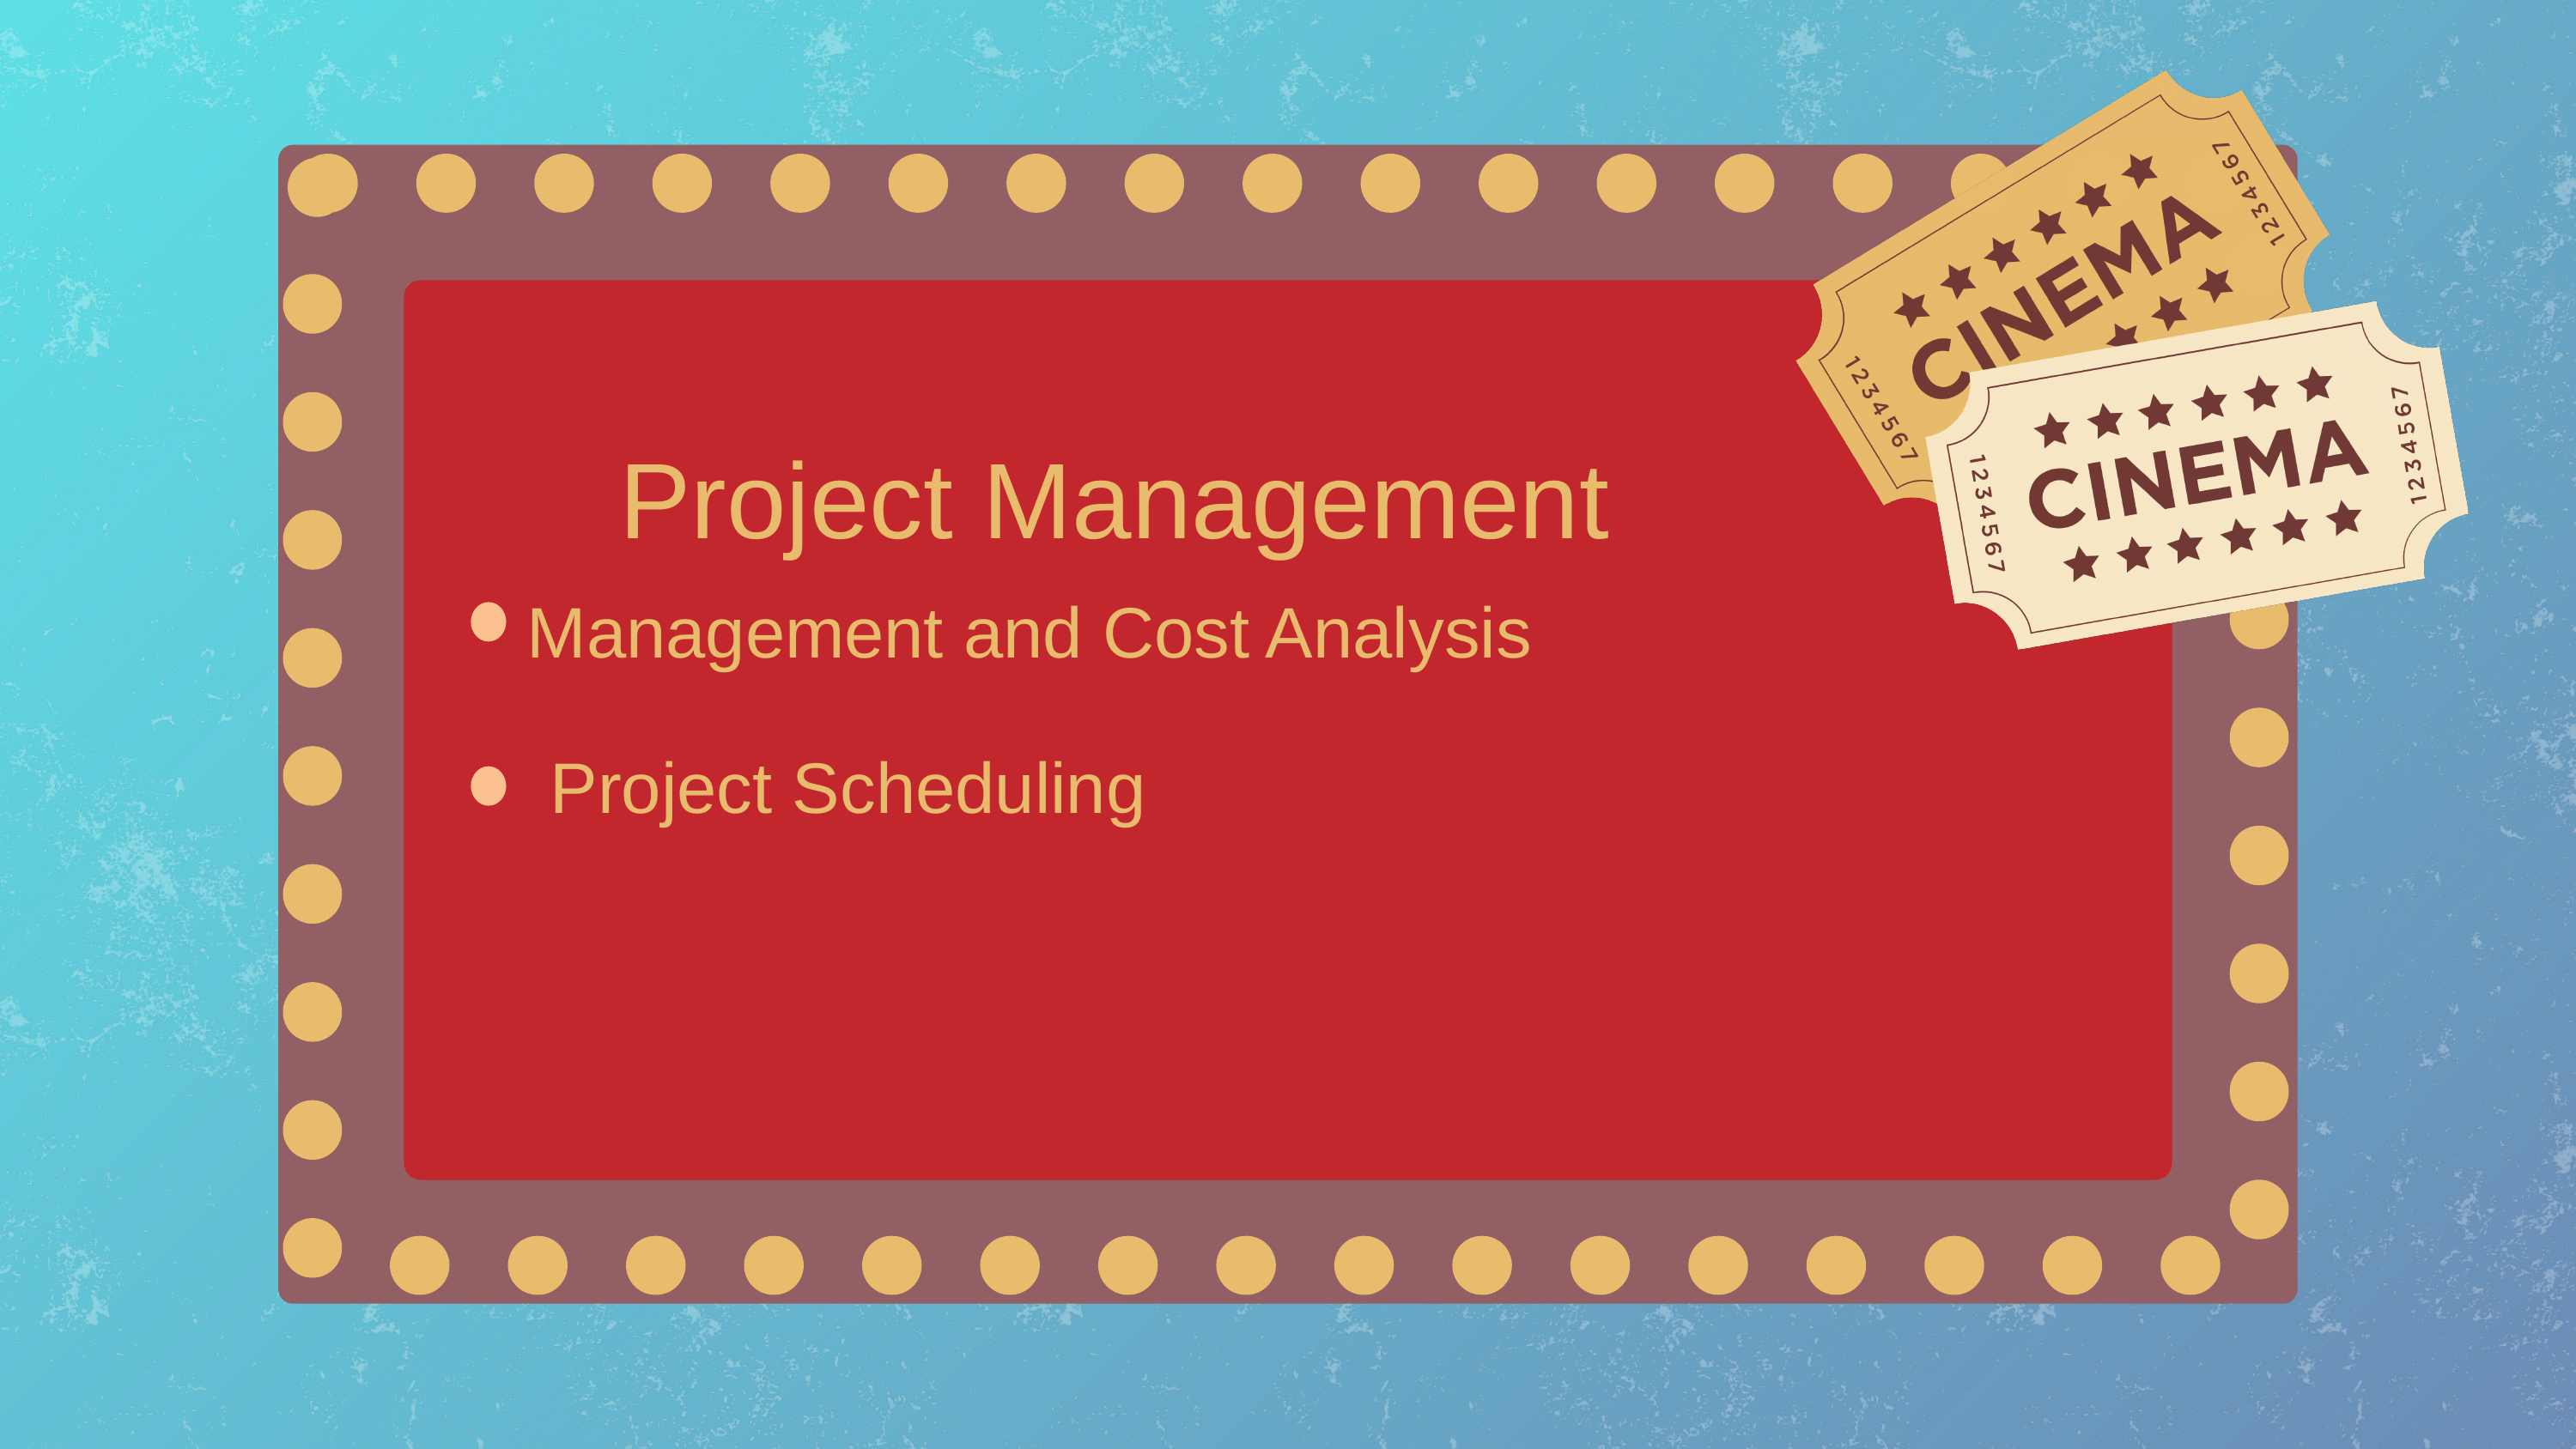

Project Management

Management and Cost Analysis

Project Scheduling